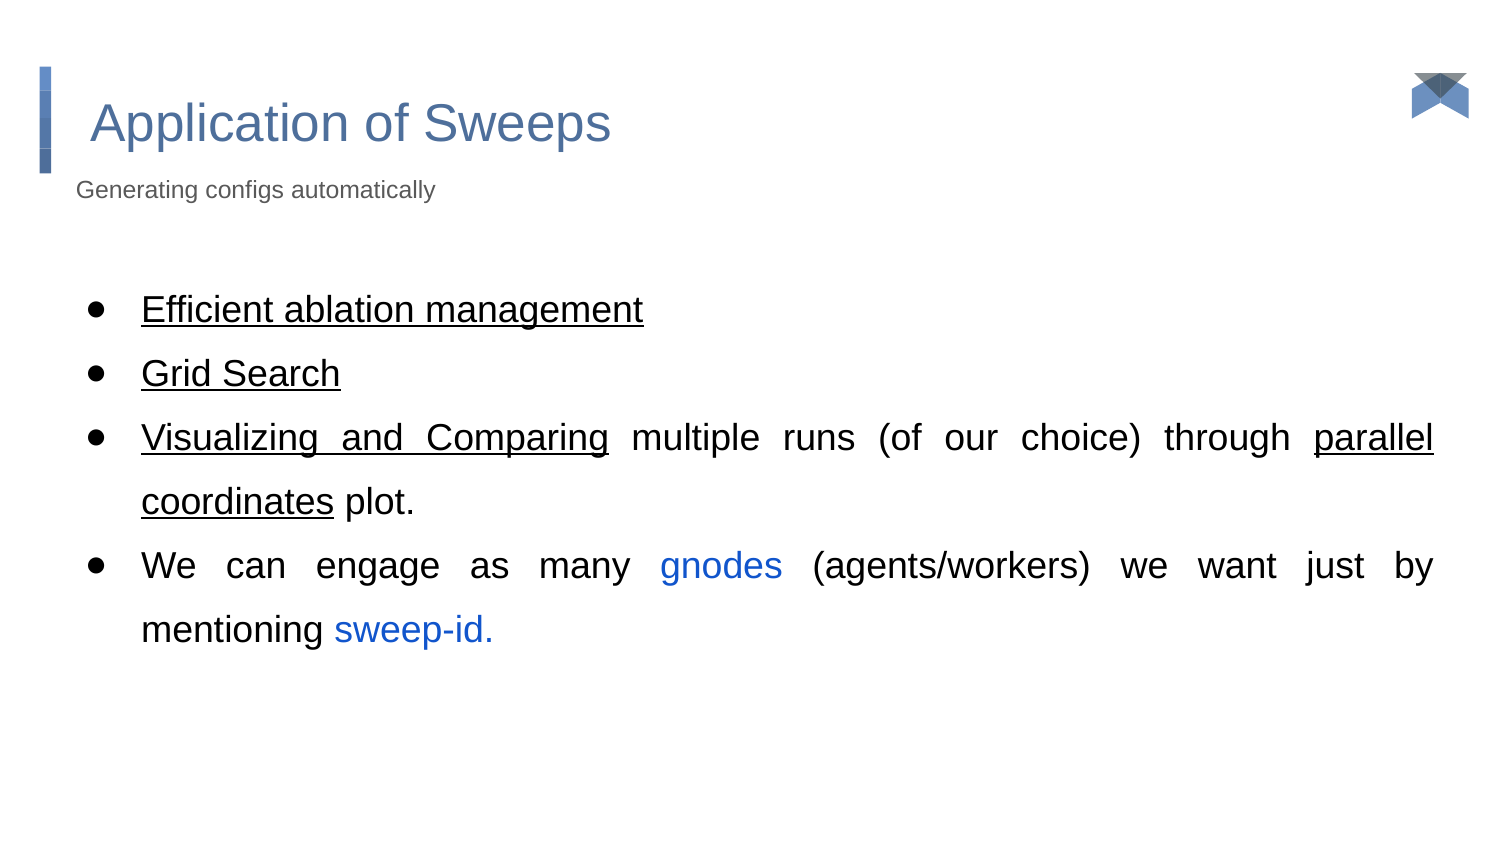

# Application of Sweeps
Generating configs automatically
Efficient ablation management
Grid Search
Visualizing and Comparing multiple runs (of our choice) through parallel coordinates plot.
We can engage as many gnodes (agents/workers) we want just by mentioning sweep-id.